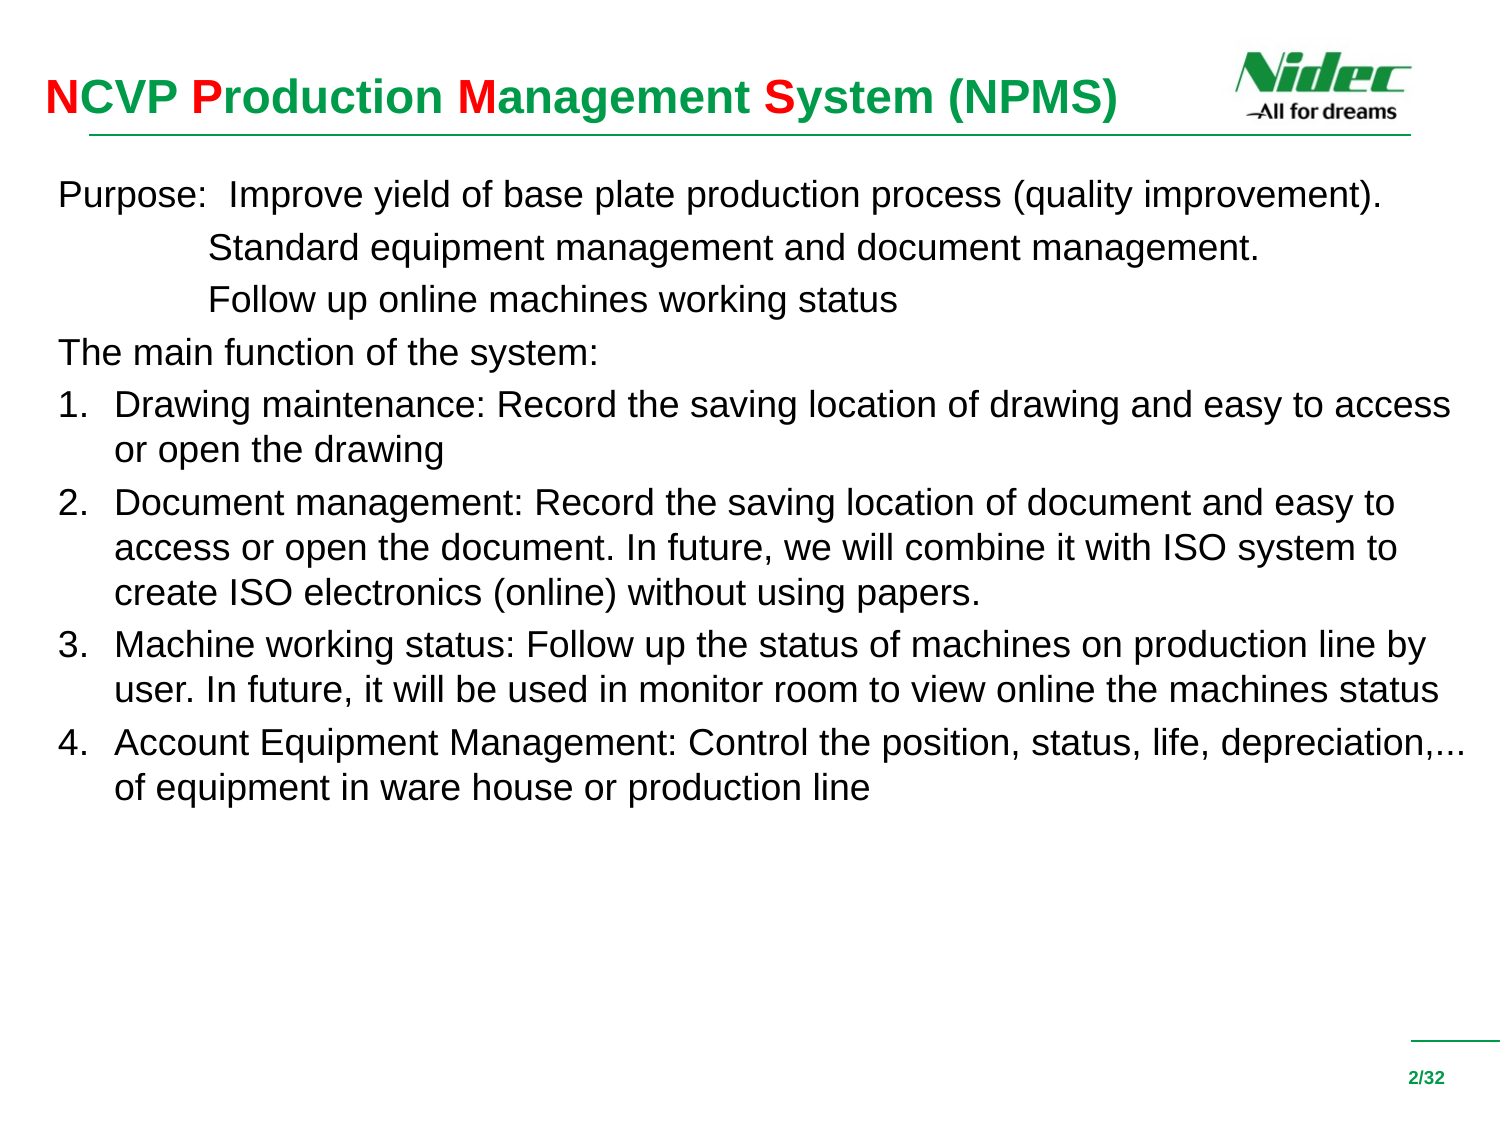

NCVP Production Management System (NPMS)
Purpose:  Improve yield of base plate production process (quality improvement).
	Standard equipment management and document management.
	Follow up online machines working status
The main function of the system:
Drawing maintenance: Record the saving location of drawing and easy to access or open the drawing
Document management: Record the saving location of document and easy to access or open the document. In future, we will combine it with ISO system to create ISO electronics (online) without using papers.
Machine working status: Follow up the status of machines on production line by user. In future, it will be used in monitor room to view online the machines status
Account Equipment Management: Control the position, status, life, depreciation,... of equipment in ware house or production line